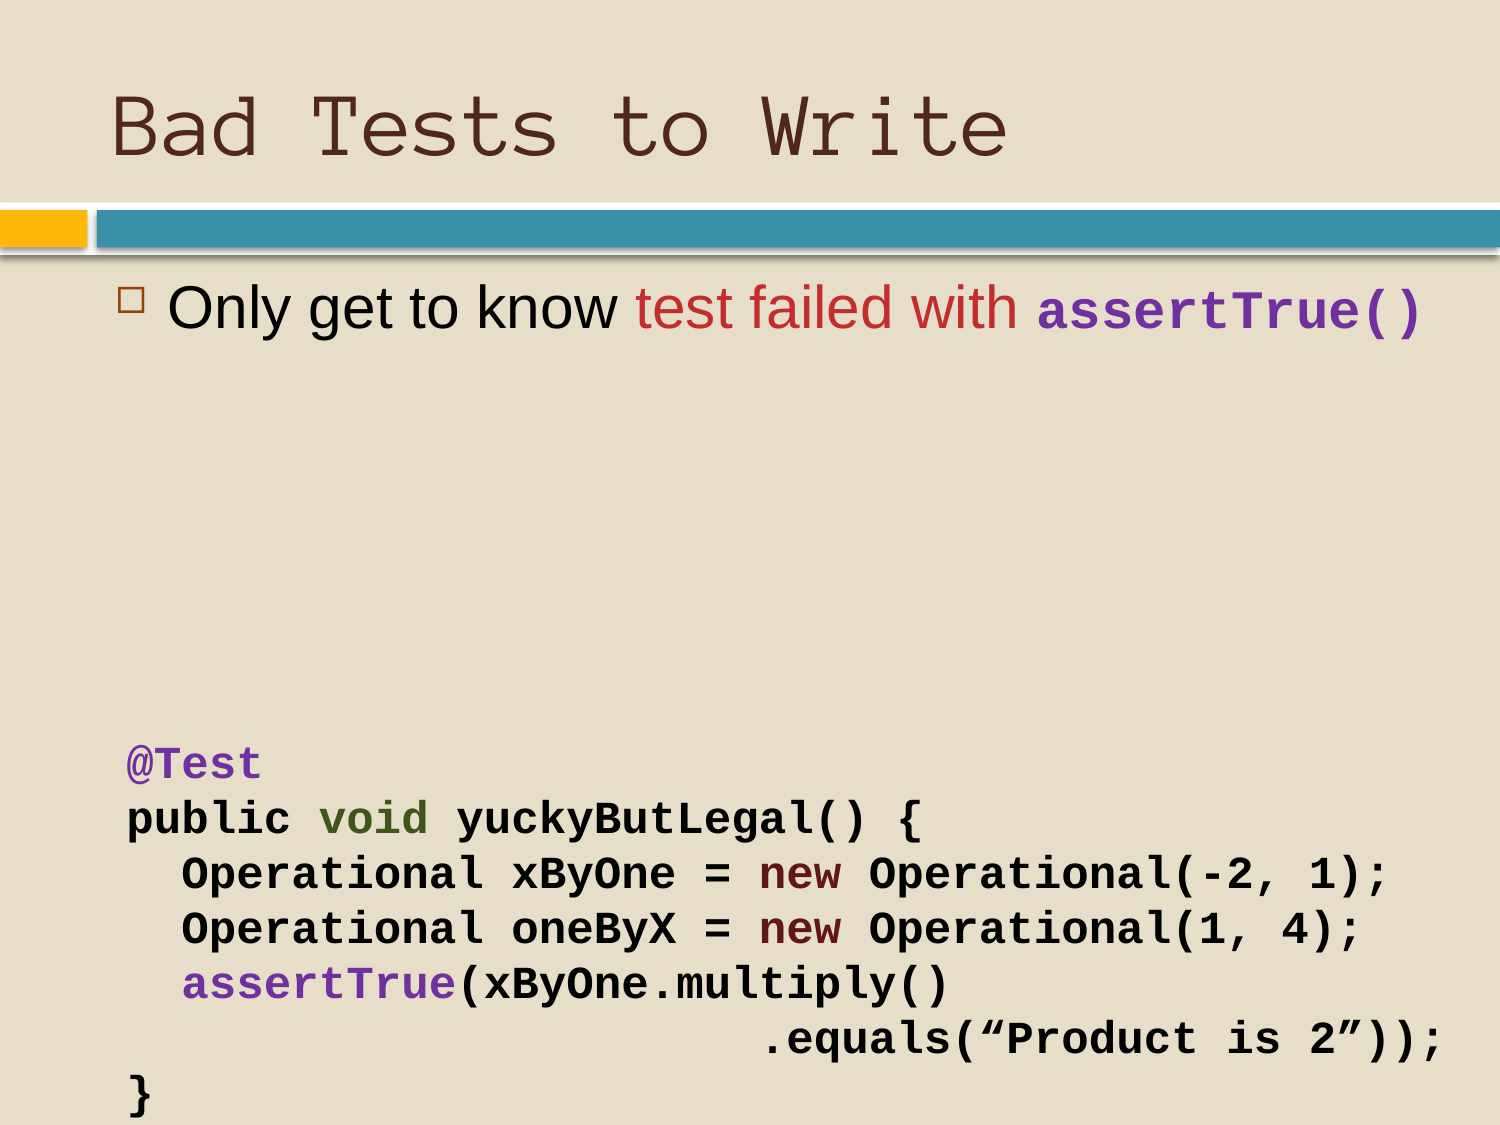

# Bad Tests to Write
Only get to know test failed with assertTrue()

@Test
public void yuckyButLegal() {
  Operational xByOne = new Operational(-2, 1);
  Operational oneByX = new Operational(1, 4);
  assertTrue(xByOne.multiply()
                       .equals(“Product is 2”));
}